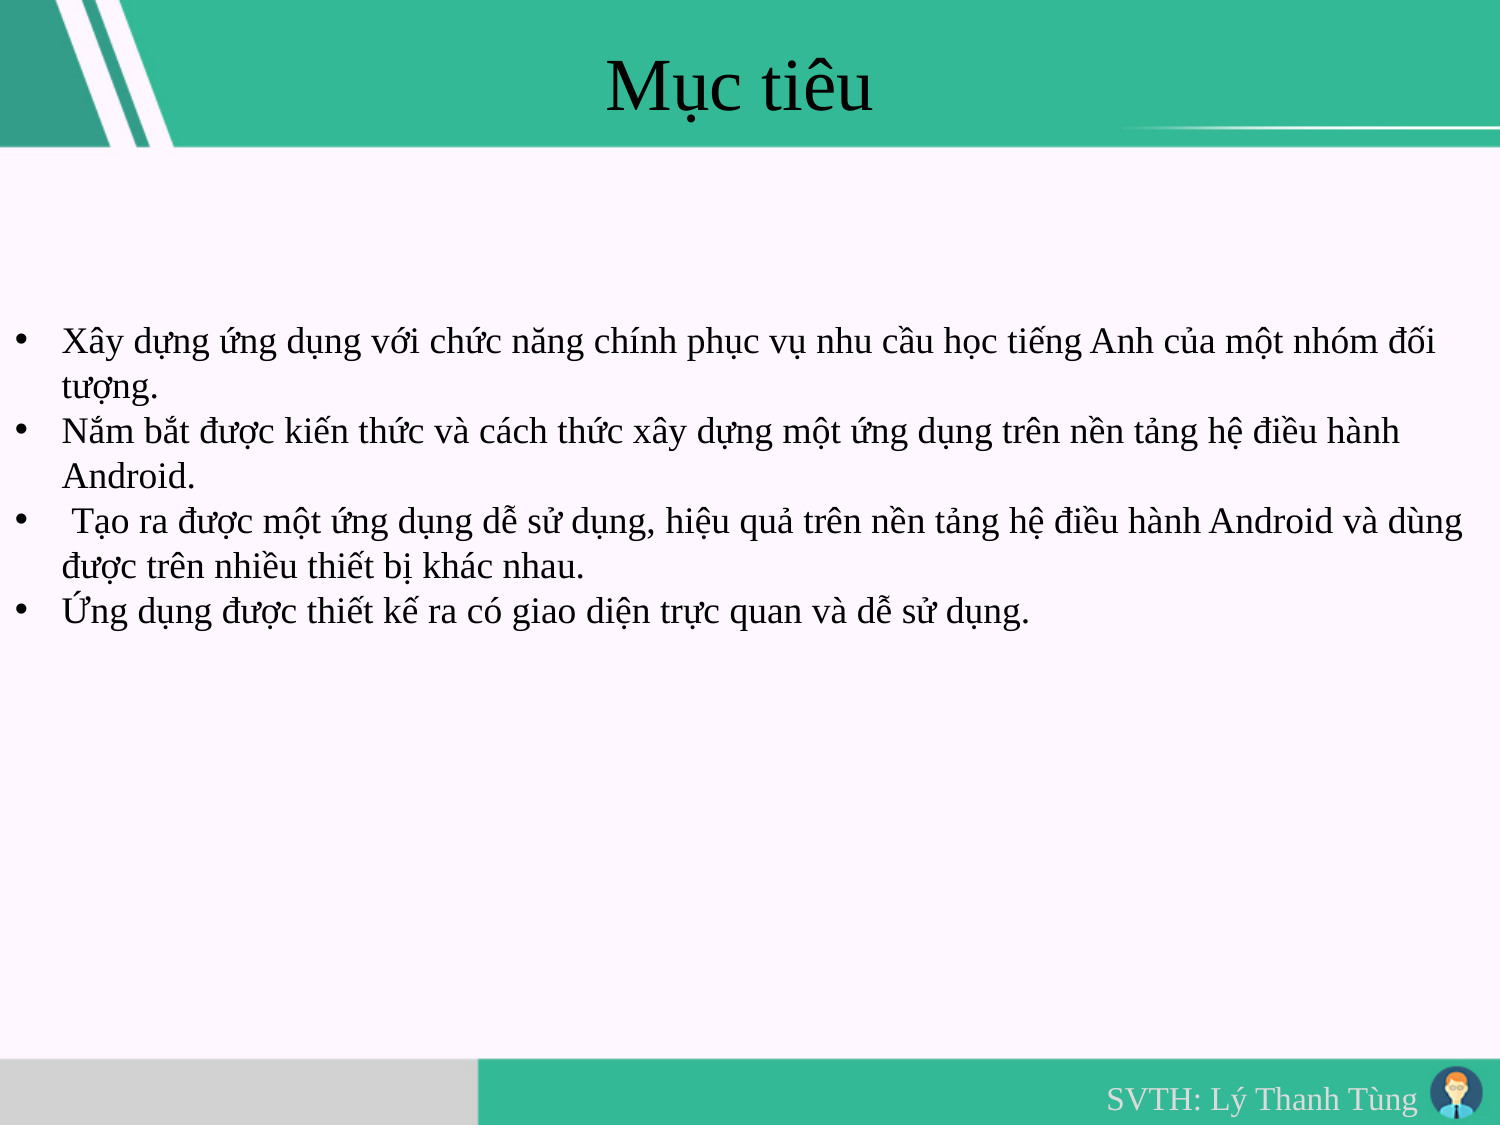

Mục tiêu
Xây dựng ứng dụng với chức năng chính phục vụ nhu cầu học tiếng Anh của một nhóm đối tượng.
Nắm bắt được kiến thức và cách thức xây dựng một ứng dụng trên nền tảng hệ điều hành Android.
 Tạo ra được một ứng dụng dễ sử dụng, hiệu quả trên nền tảng hệ điều hành Android và dùng được trên nhiều thiết bị khác nhau.
Ứng dụng được thiết kế ra có giao diện trực quan và dễ sử dụng.

SVTH: Lý Thanh Tùng